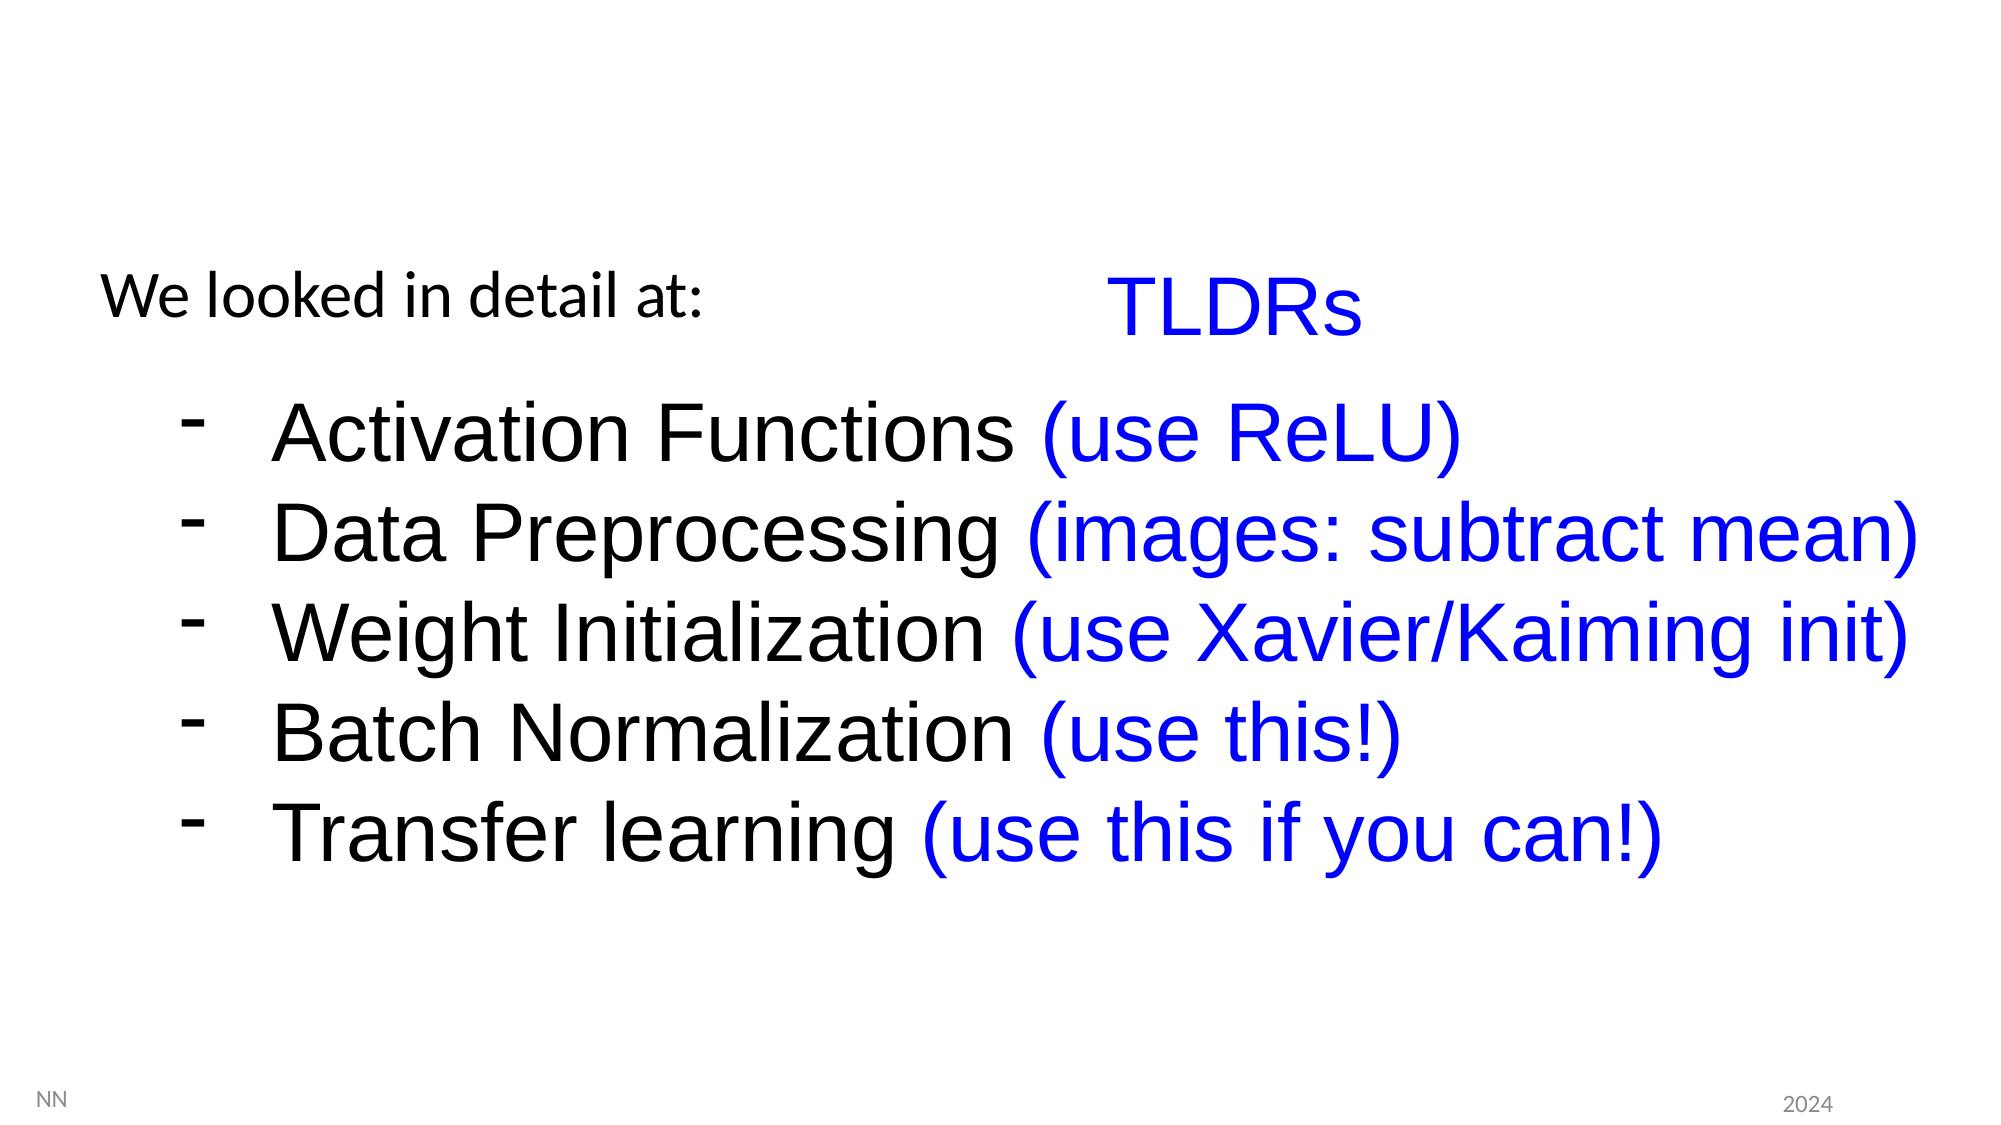

# We looked in detail at:
TLDRs
Activation Functions (use ReLU)
Data Preprocessing (images: subtract mean)
Weight Initialization (use Xavier/Kaiming init)
Batch Normalization (use this!)
Transfer learning (use this if you can!)
NN
2024
98
NN